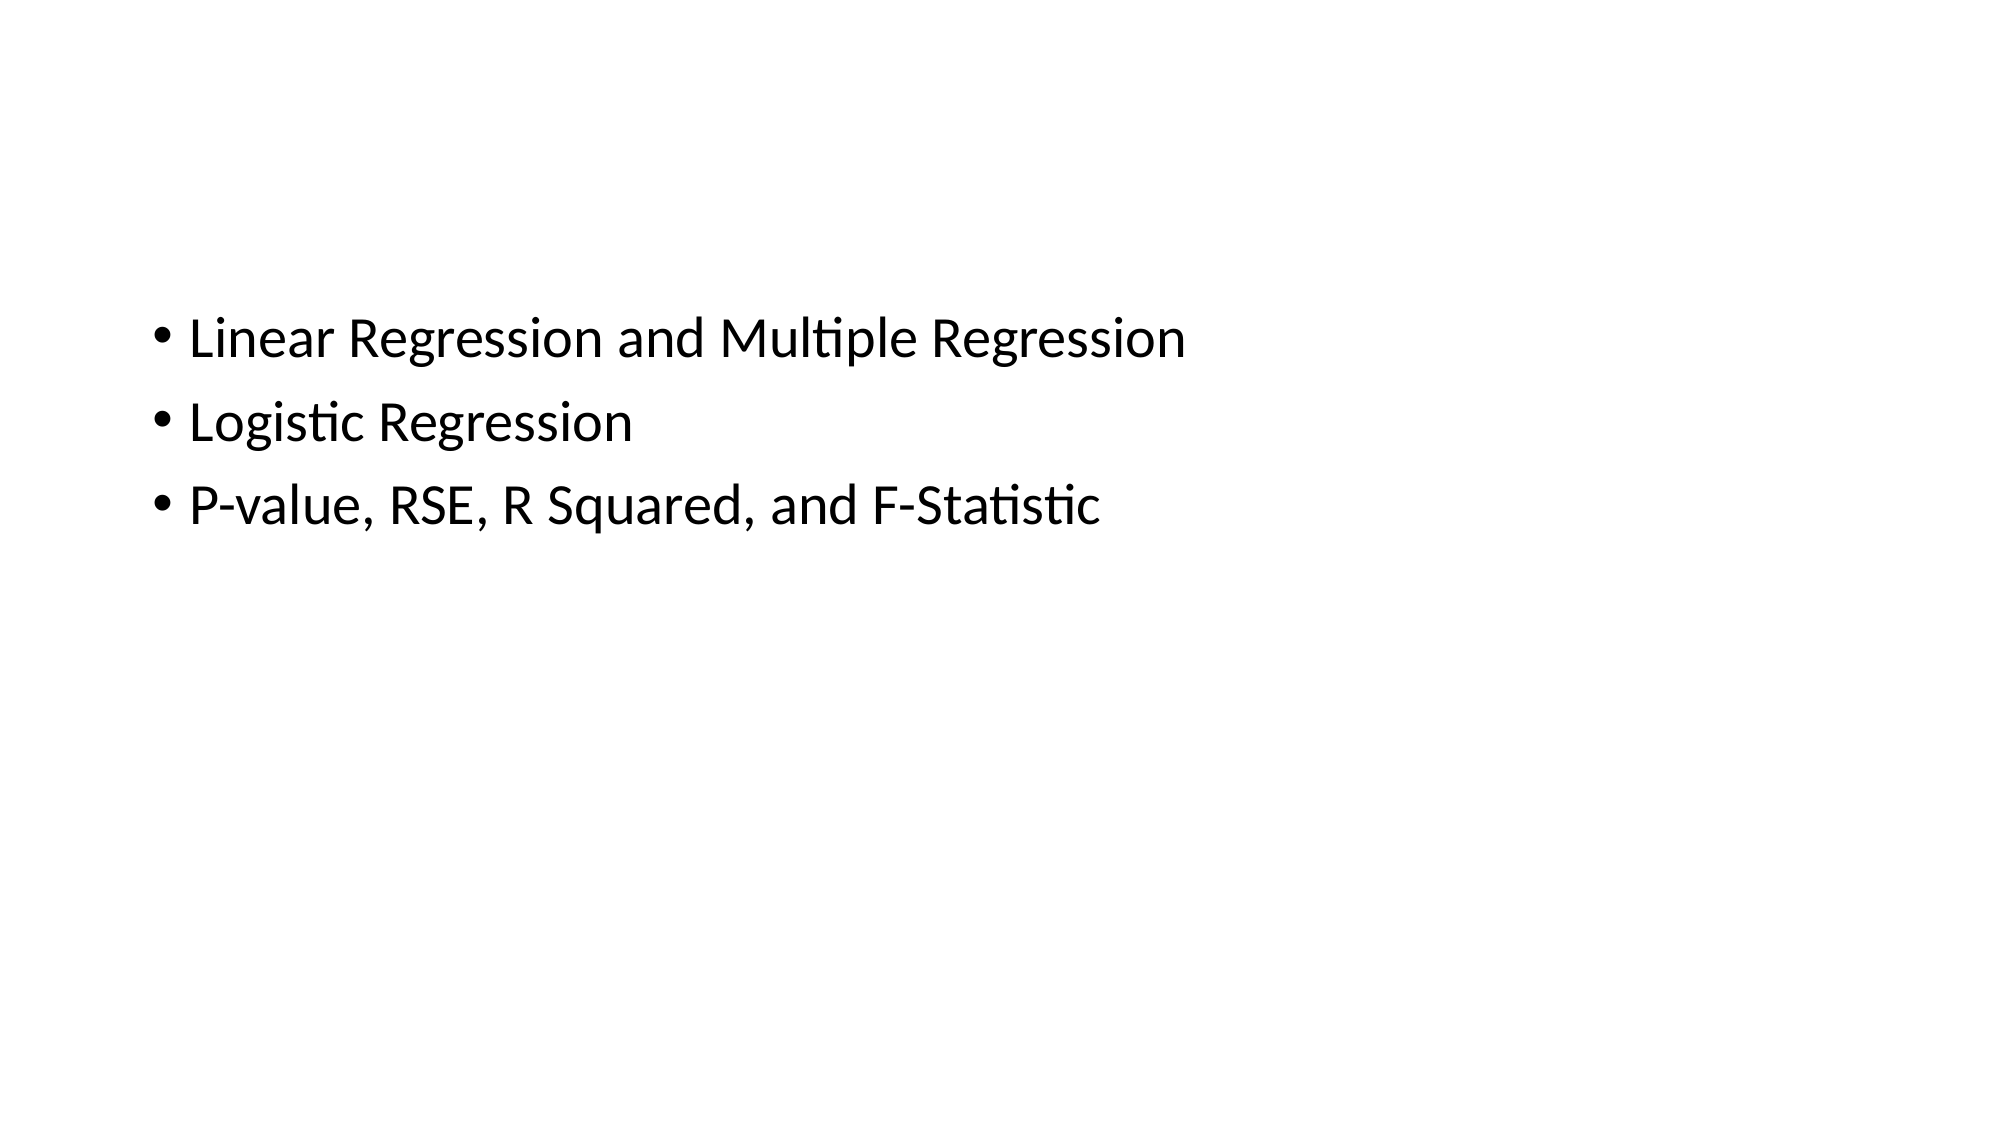

#
Linear Regression and Multiple Regression
Logistic Regression
P-value, RSE, R Squared, and F-Statistic